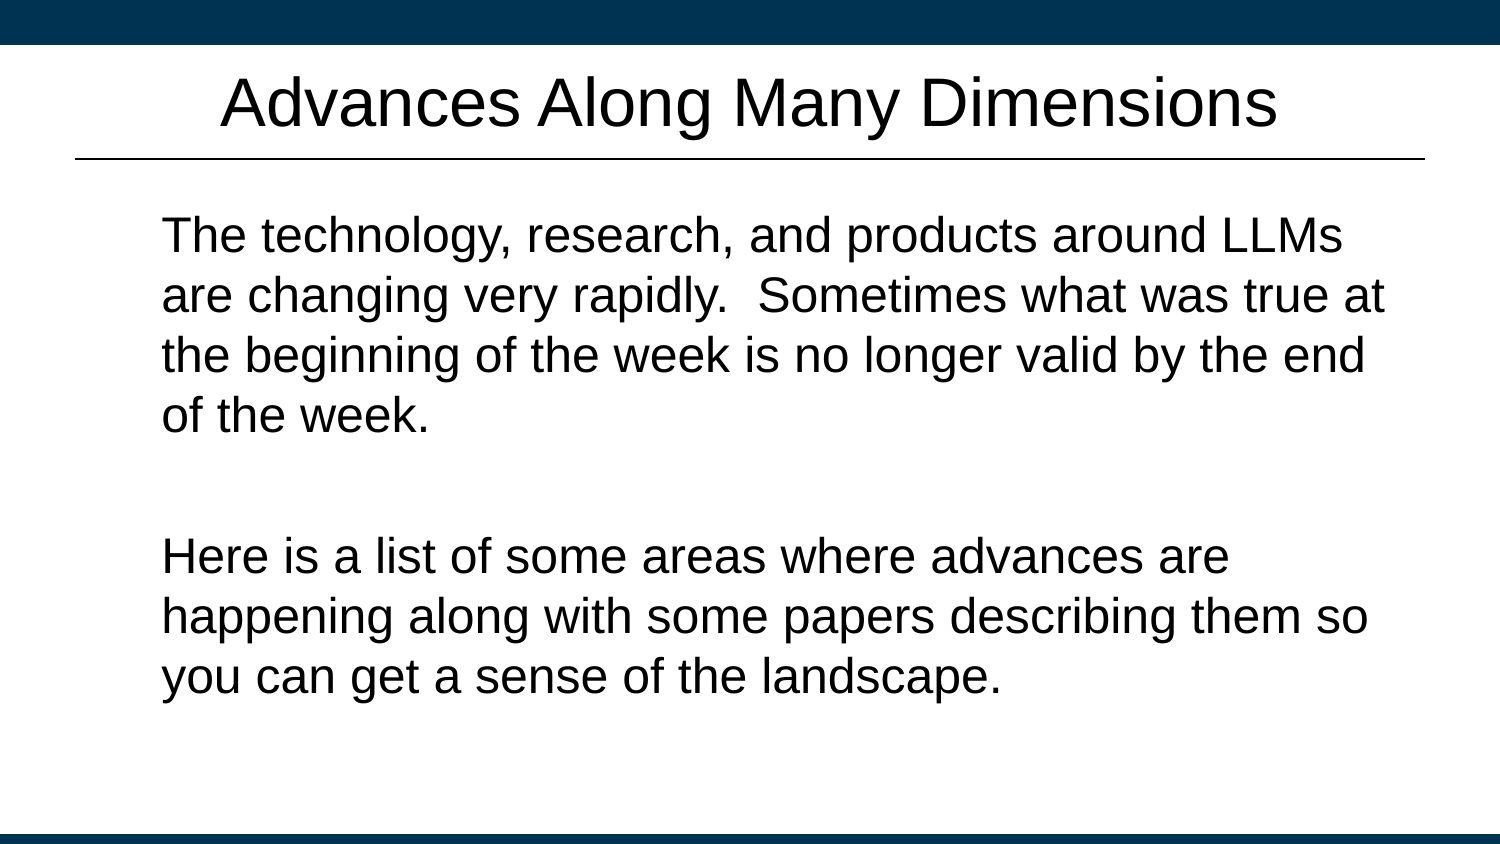

# Advances Along Many Dimensions
The technology, research, and products around LLMs are changing very rapidly.  Sometimes what was true at the beginning of the week is no longer valid by the end of the week.

Here is a list of some areas where advances are happening along with some papers describing them so you can get a sense of the landscape.